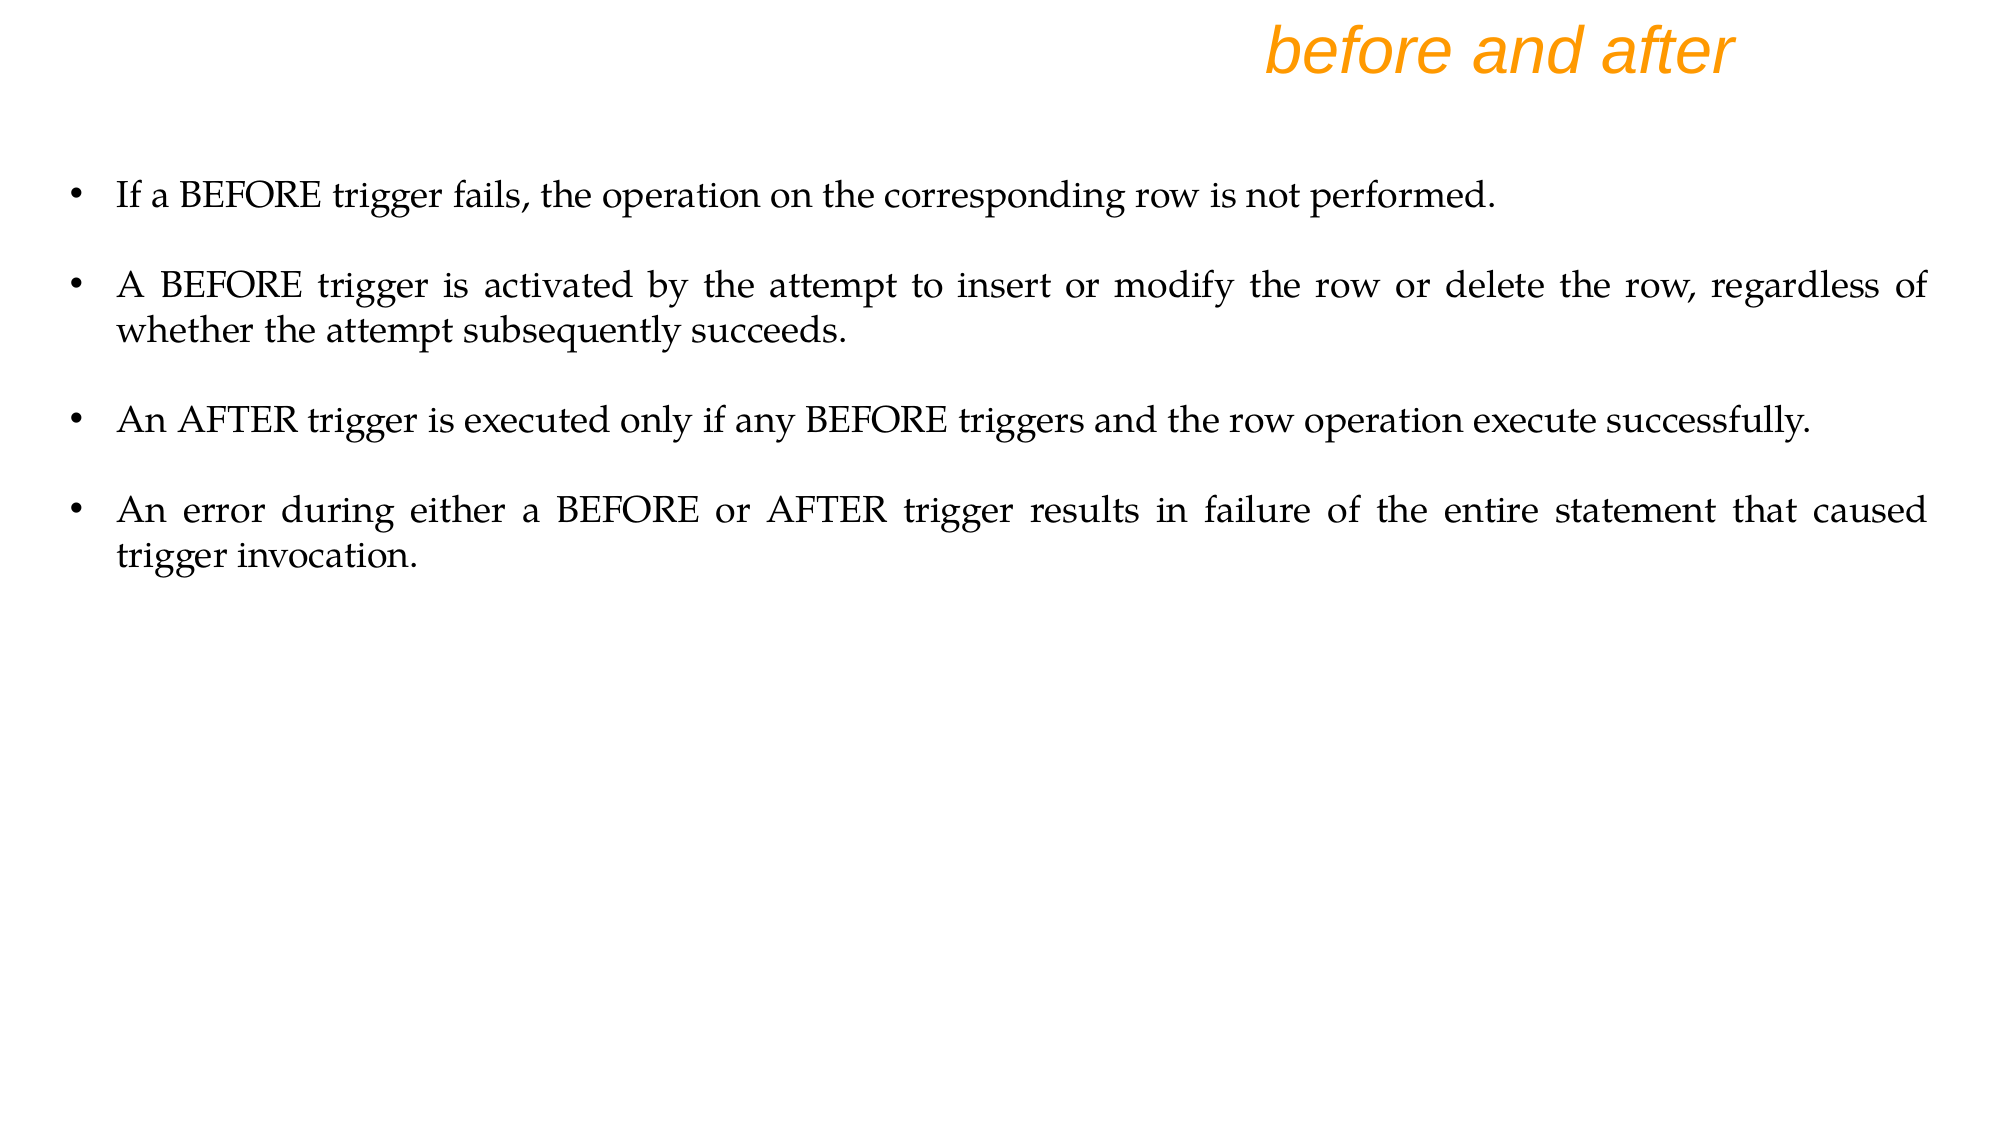

before and after
If a BEFORE trigger fails, the operation on the corresponding row is not performed.

A BEFORE trigger is activated by the attempt to insert or modify the row or delete the row, regardless of whether the attempt subsequently succeeds.

An AFTER trigger is executed only if any BEFORE triggers and the row operation execute successfully.

An error during either a BEFORE or AFTER trigger results in failure of the entire statement that caused trigger invocation.